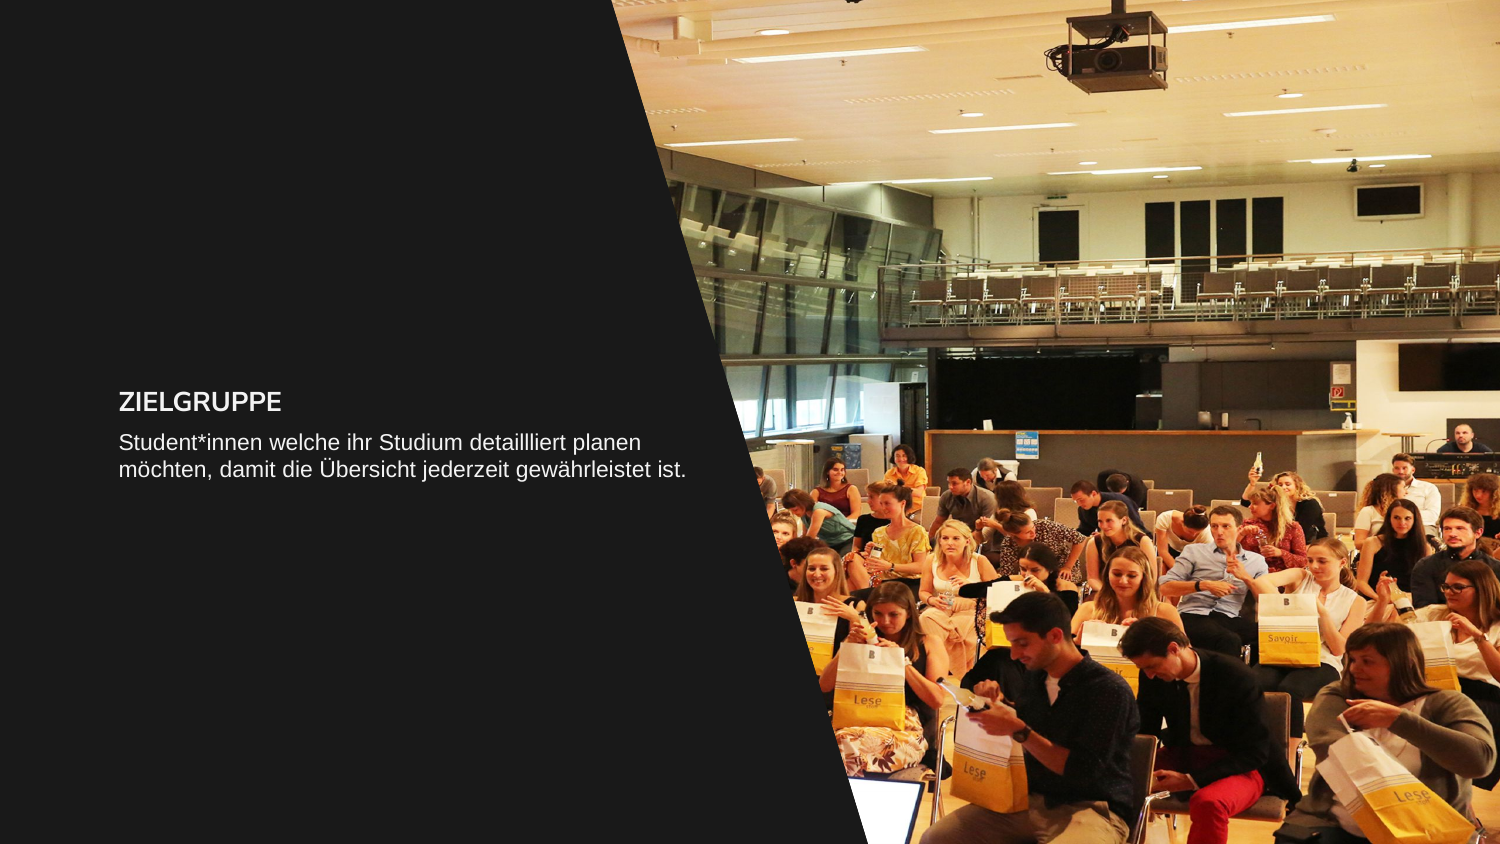

# ZIELGRUPPE
Student*innen welche ihr Studium detaillliert planen möchten, damit die Übersicht jederzeit gewährleistet ist.
BUSINESS VALUE